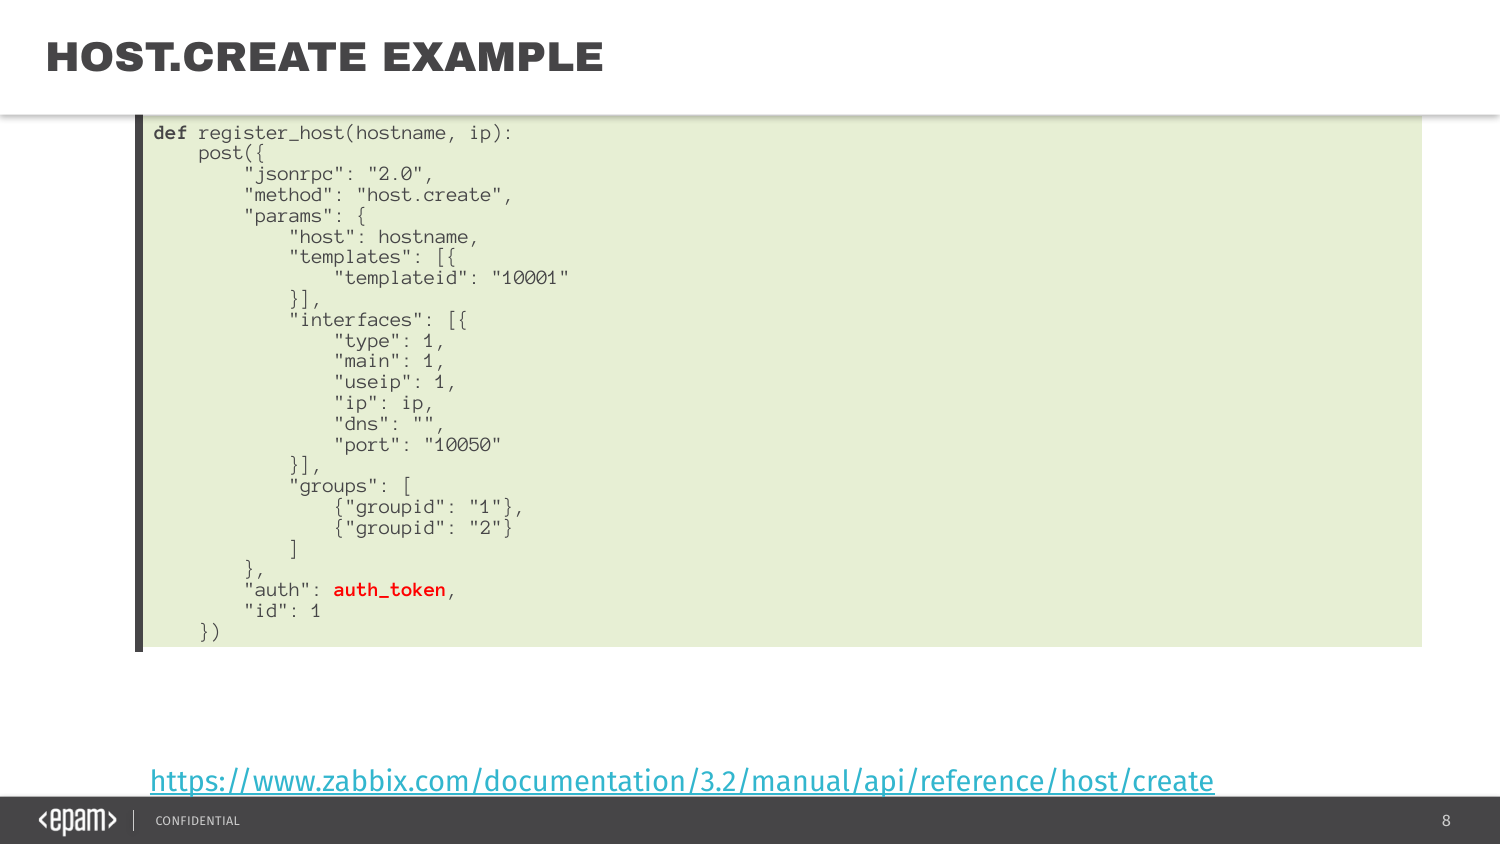

Host.create example
| def register\_host(hostname, ip): post({ "jsonrpc": "2.0", "method": "host.create", "params": { "host": hostname, "templates": [{ "templateid": "10001" }], "interfaces": [{ "type": 1, "main": 1, "useip": 1, "ip": ip, "dns": "", "port": "10050" }], "groups": [ {"groupid": "1"}, {"groupid": "2"} ] }, "auth": auth\_token, "id": 1 }) |
| --- |

https://www.zabbix.com/documentation/3.2/manual/api/reference/host/create